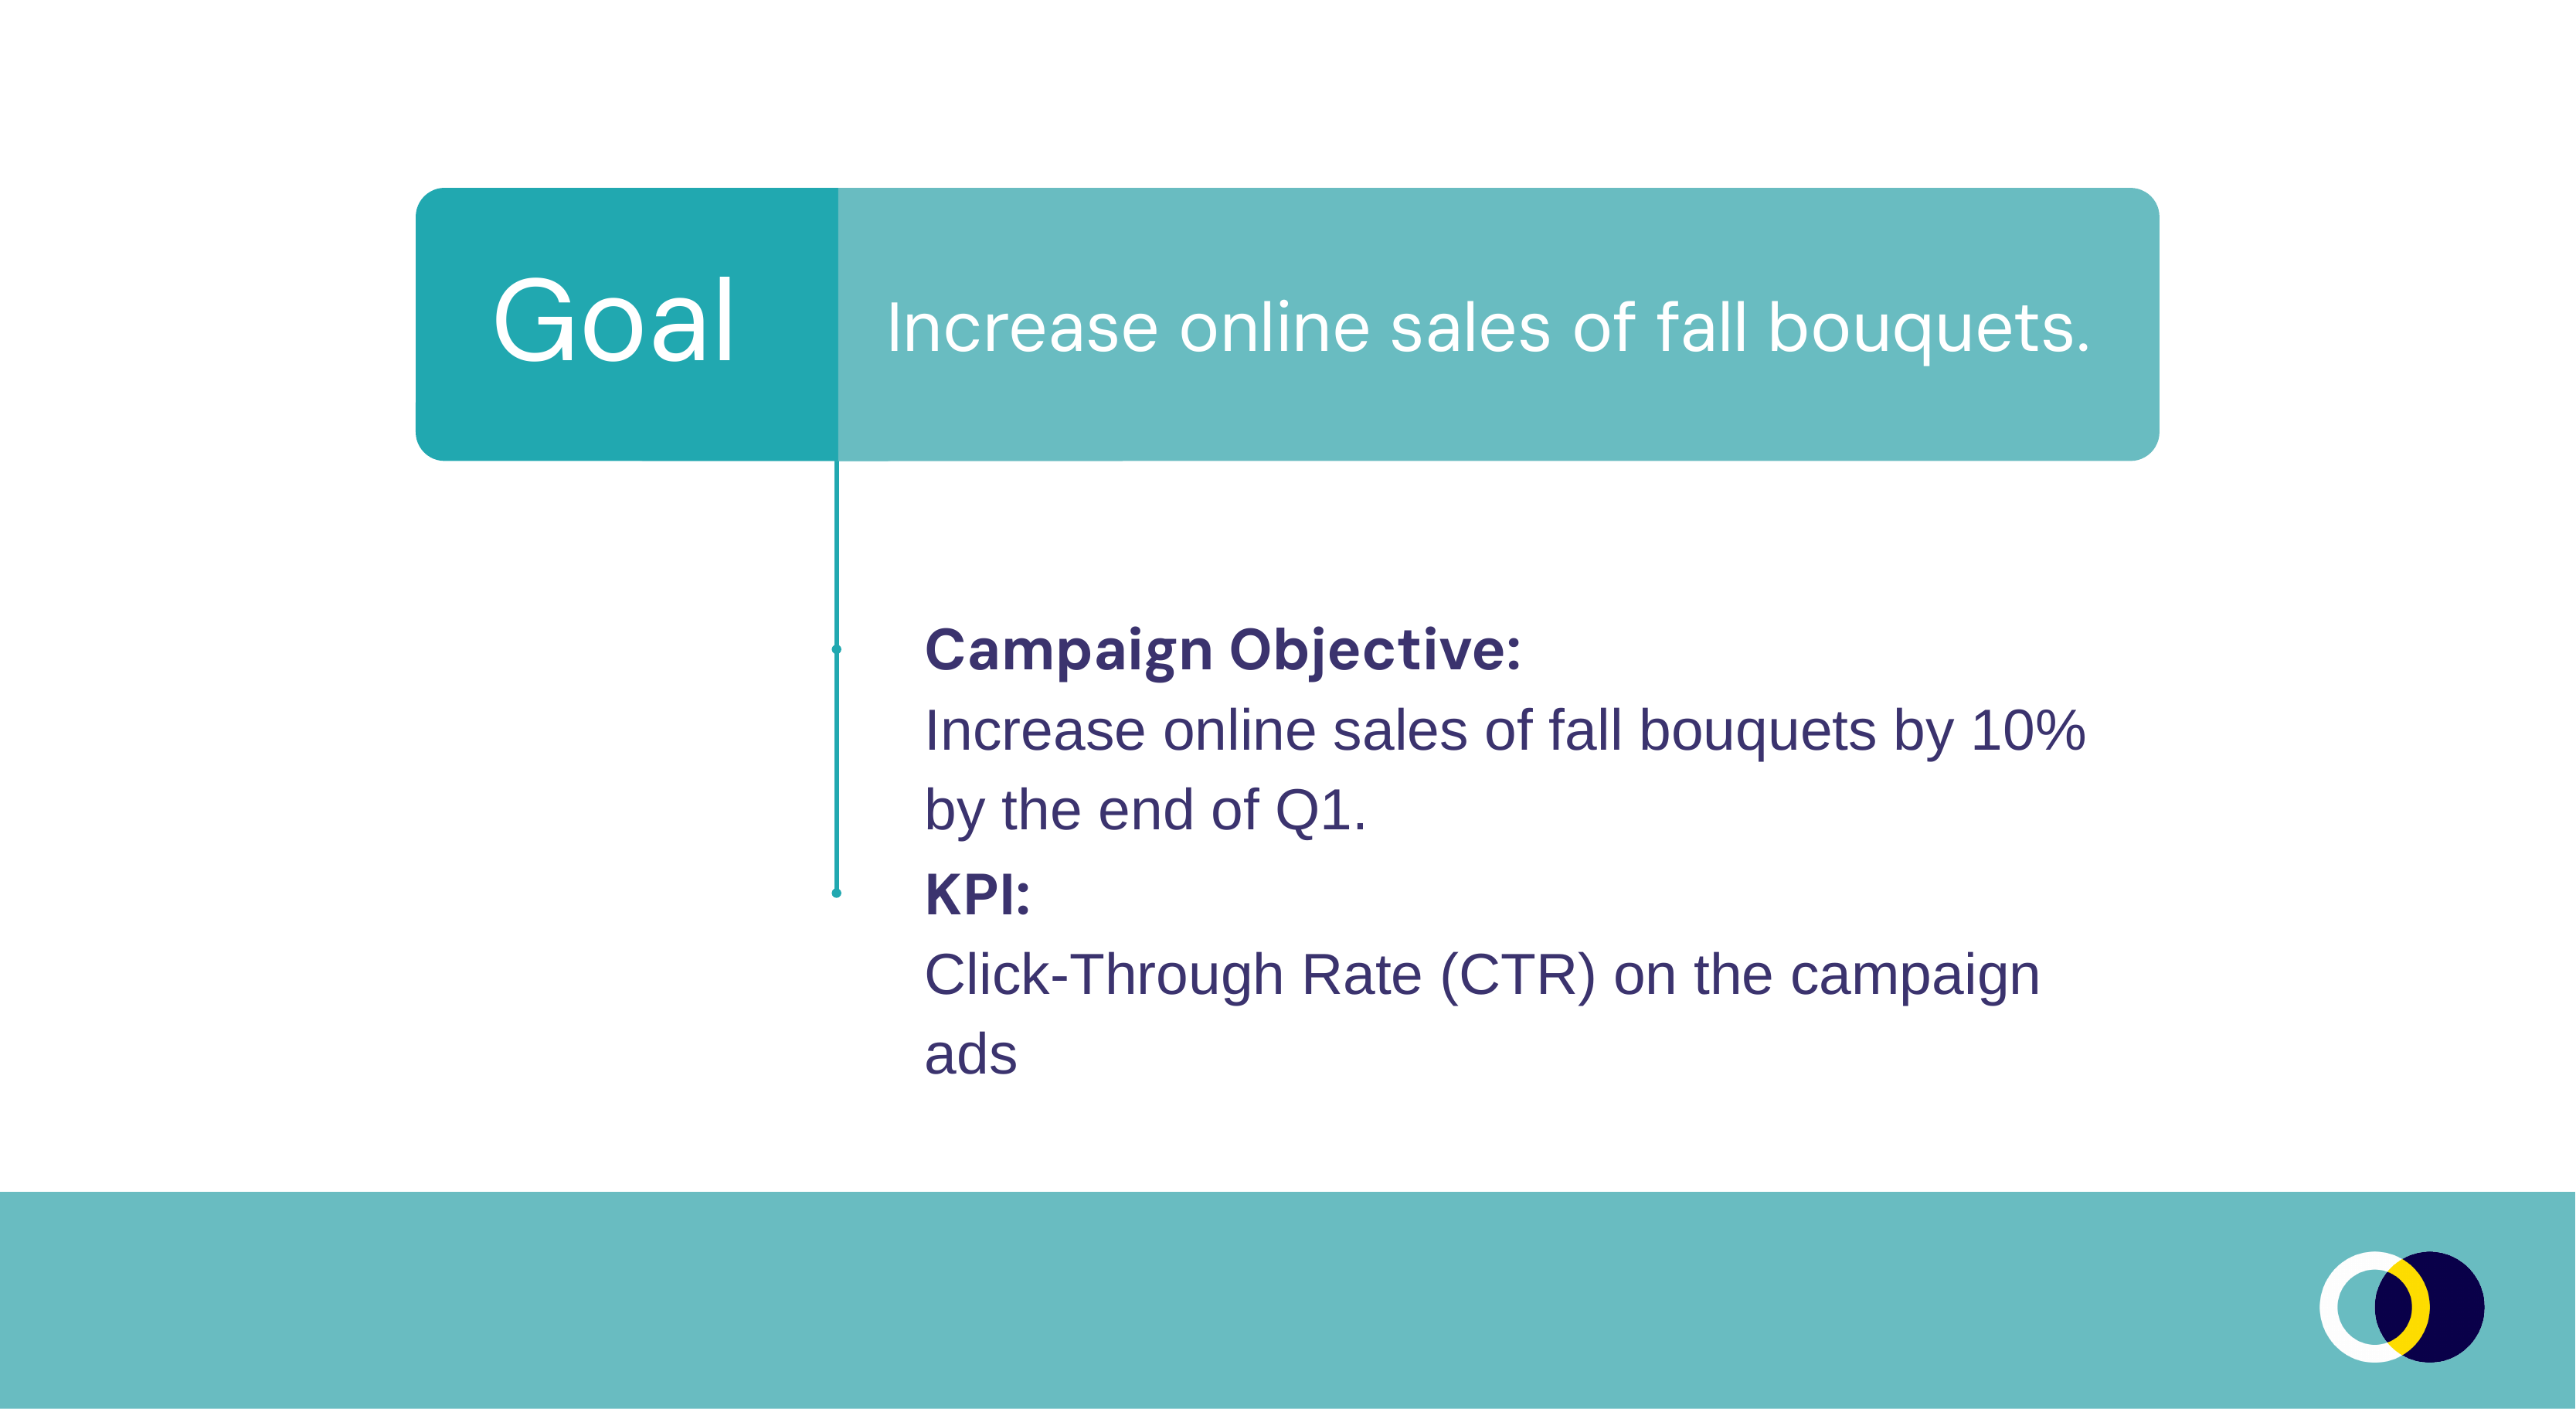

Goal
Increase online sales of fall bouquets.
Campaign Objective:
Increase online sales of fall bouquets by 10% by the end of Q1.

KPI:
Click-Through Rate (CTR) on the campaign ads